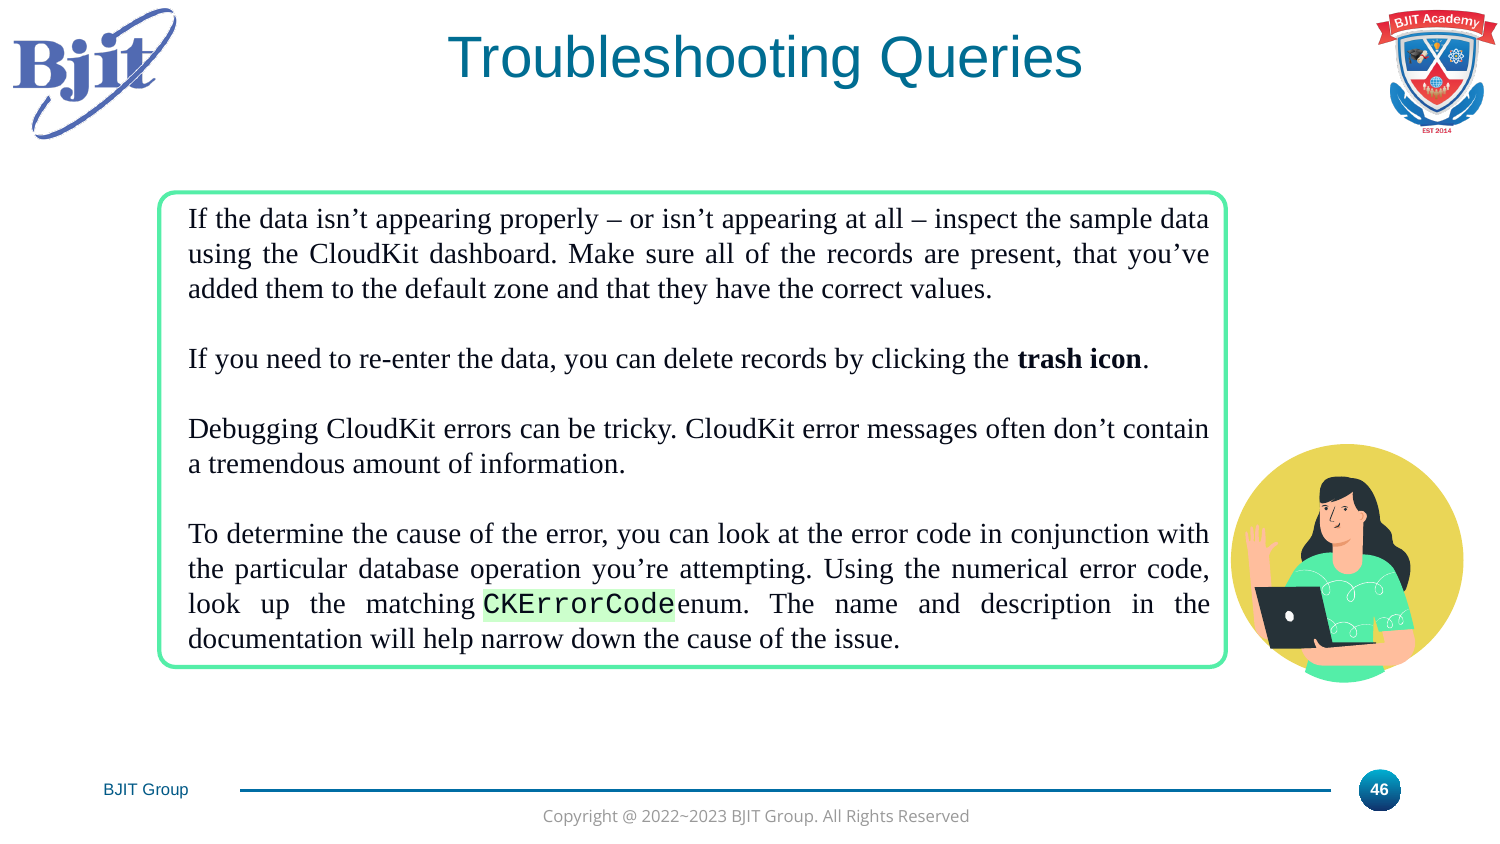

Troubleshooting Queries
If the data isn’t appearing properly – or isn’t appearing at all – inspect the sample data using the CloudKit dashboard. Make sure all of the records are present, that you’ve added them to the default zone and that they have the correct values.

If you need to re-enter the data, you can delete records by clicking the trash icon.

Debugging CloudKit errors can be tricky. CloudKit error messages often don’t contain a tremendous amount of information.

To determine the cause of the error, you can look at the error code in conjunction with the particular database operation you’re attempting. Using the numerical error code, look up the matching CKErrorCode enum. The name and description in the documentation will help narrow down the cause of the issue.